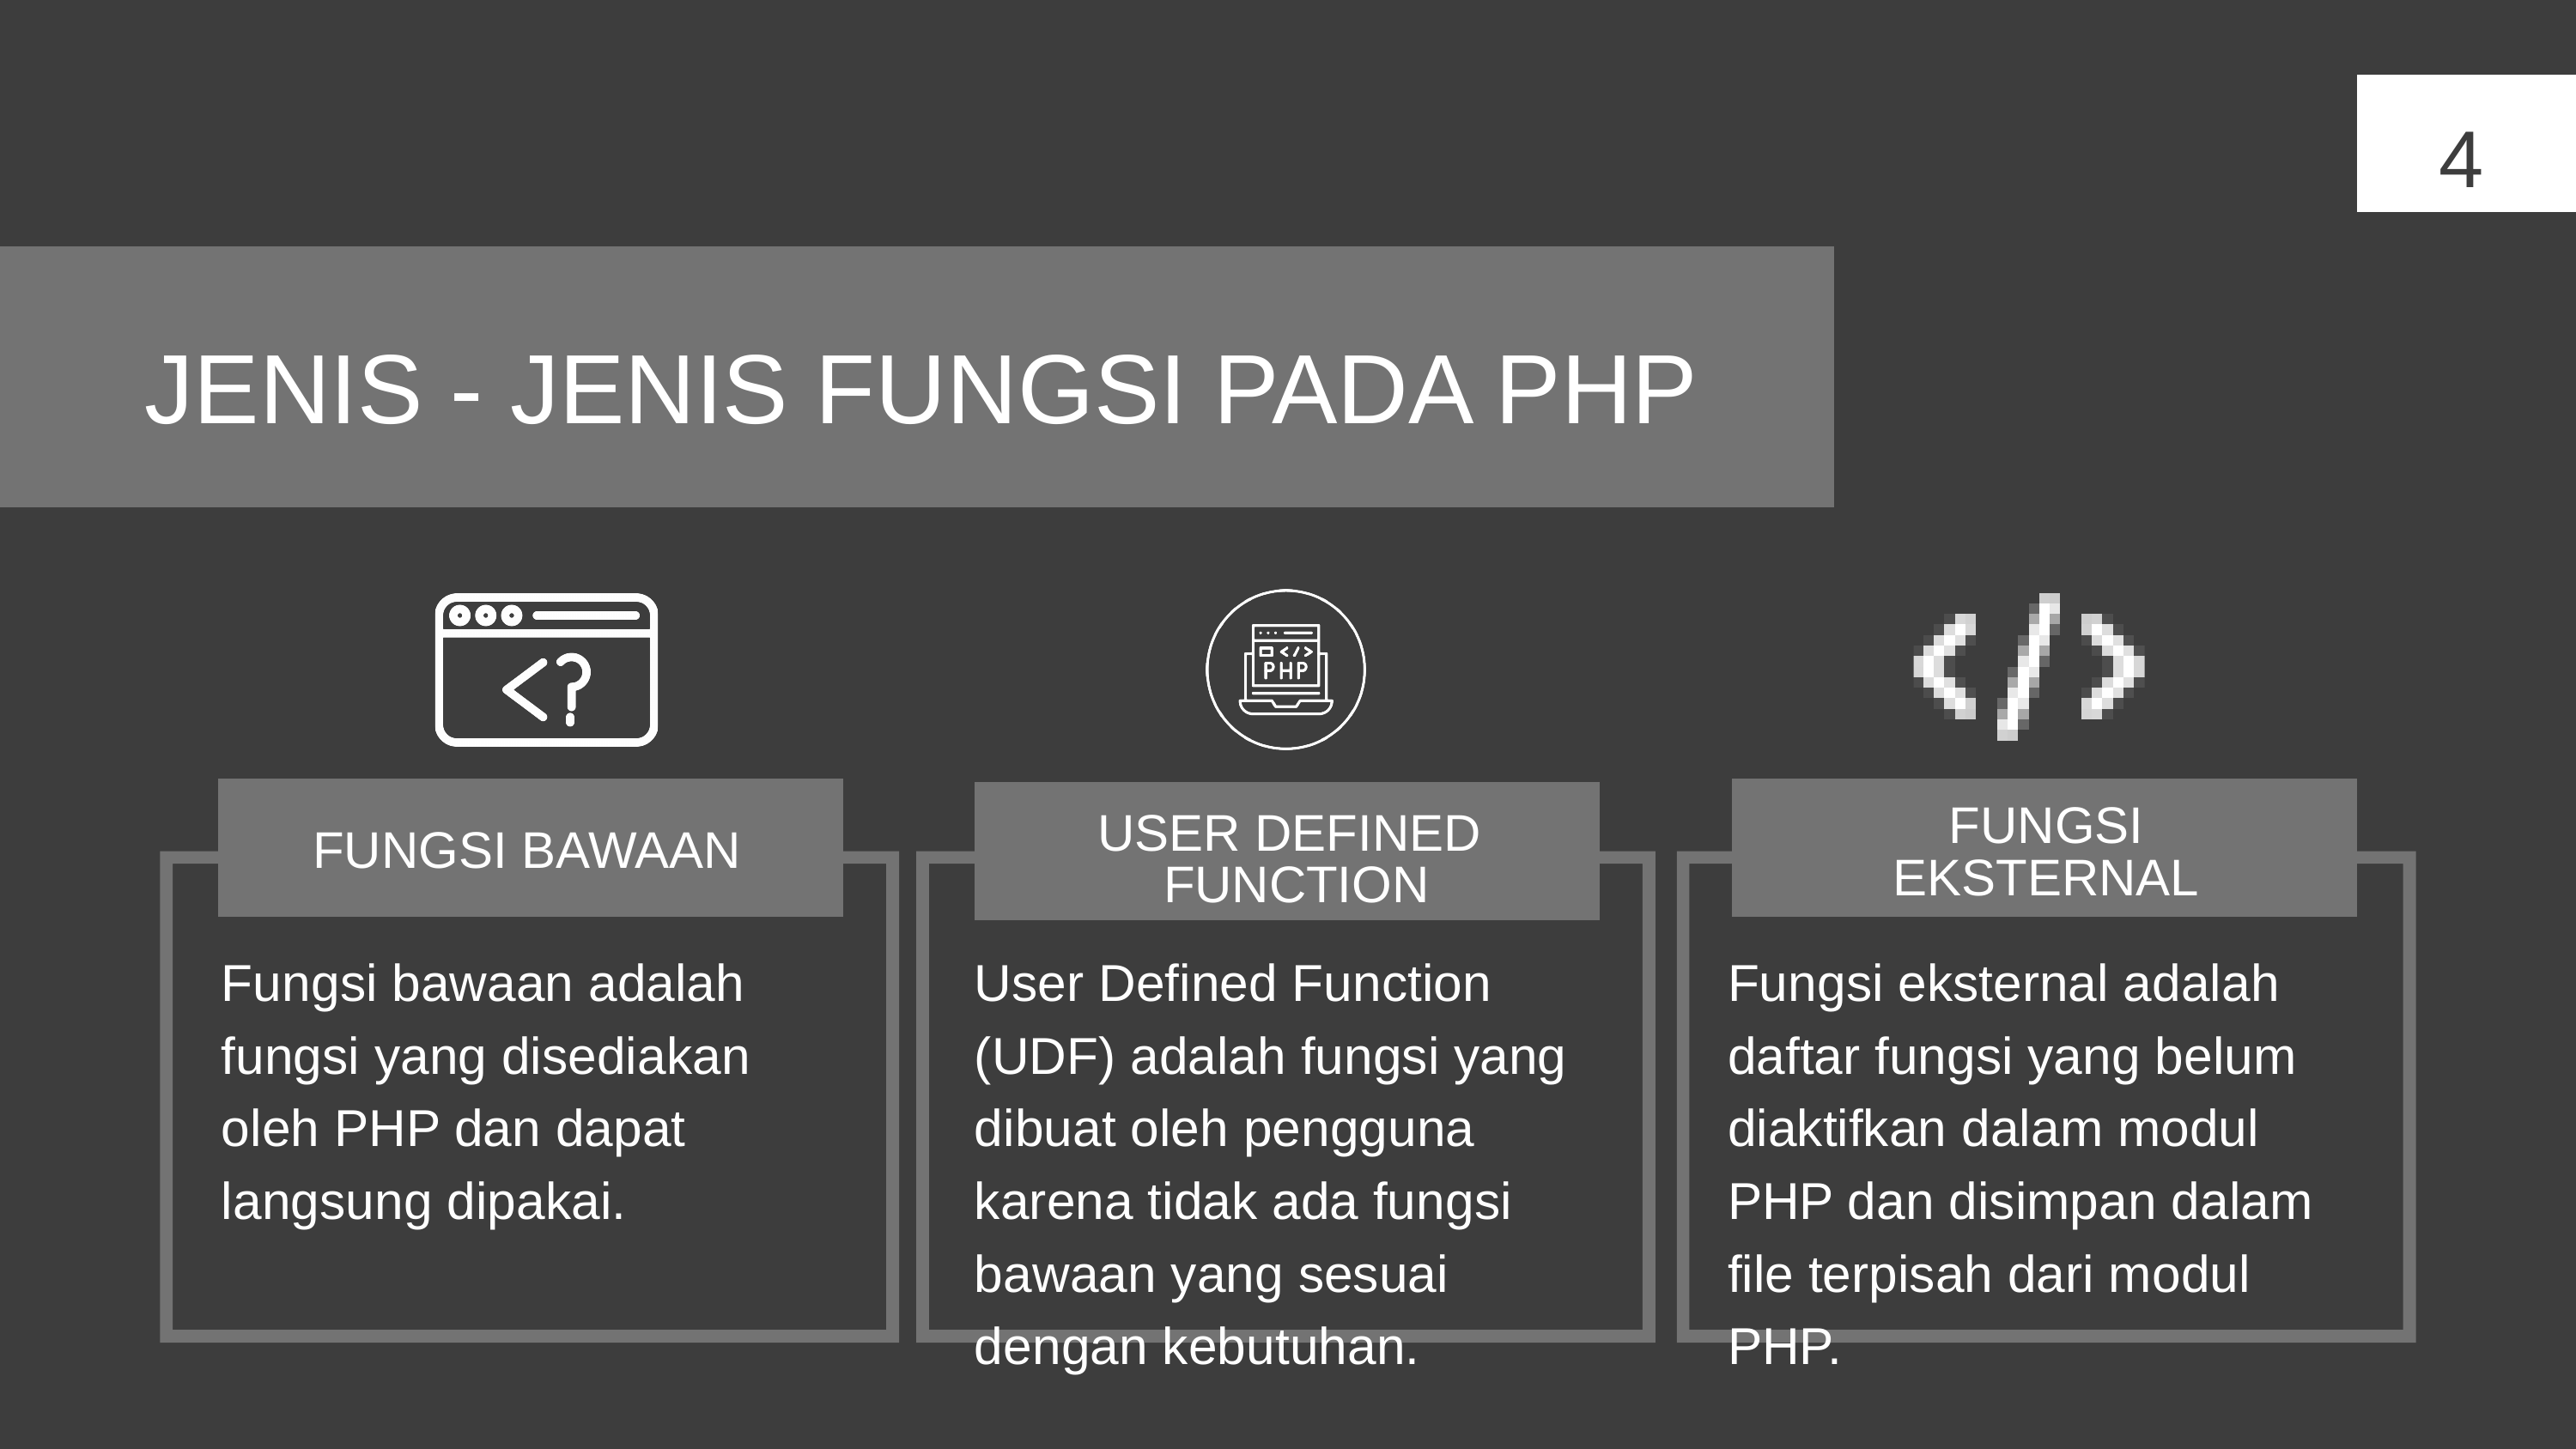

4

JENIS - JENIS FUNGSI PADA PHP

FUNGSI EKSTERNAL
FUNGSI BAWAAN
USER DEFINED
FUNCTION

Fungsi bawaan adalah fungsi yang disediakan oleh PHP dan dapat langsung dipakai.
User Defined Function (UDF) adalah fungsi yang dibuat oleh pengguna karena tidak ada fungsi bawaan yang sesuai dengan kebutuhan.
Fungsi eksternal adalah daftar fungsi yang belum diaktifkan dalam modul PHP dan disimpan dalam file terpisah dari modul PHP.